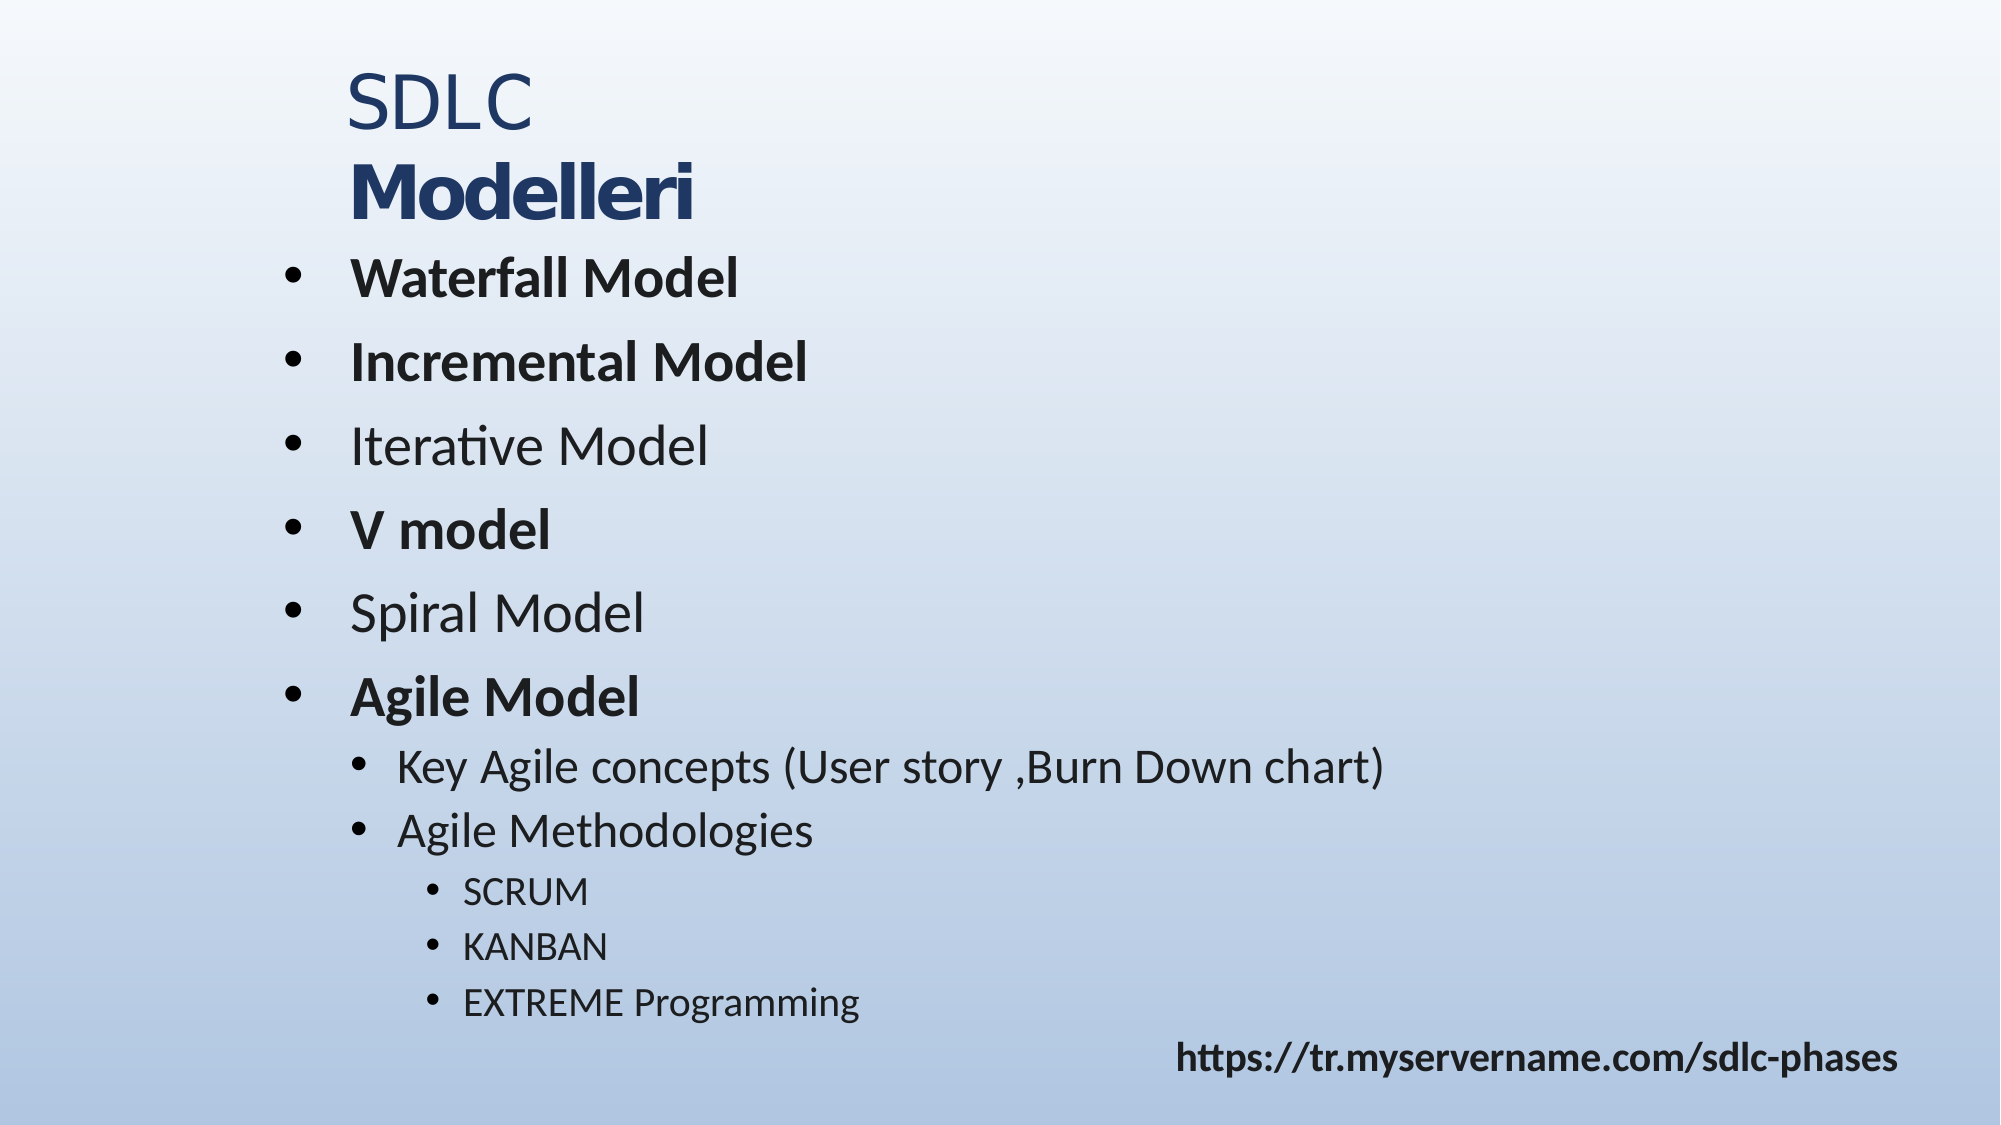

# SDLC Modelleri
Waterfall Model
Incremental Model
Iterative Model
V model
Spiral Model
Agile Model
Key Agile concepts (User story ,Burn Down chart)
Agile Methodologies
SCRUM
KANBAN
EXTREME Programming
https://tr.myservername.com/sdlc-phases